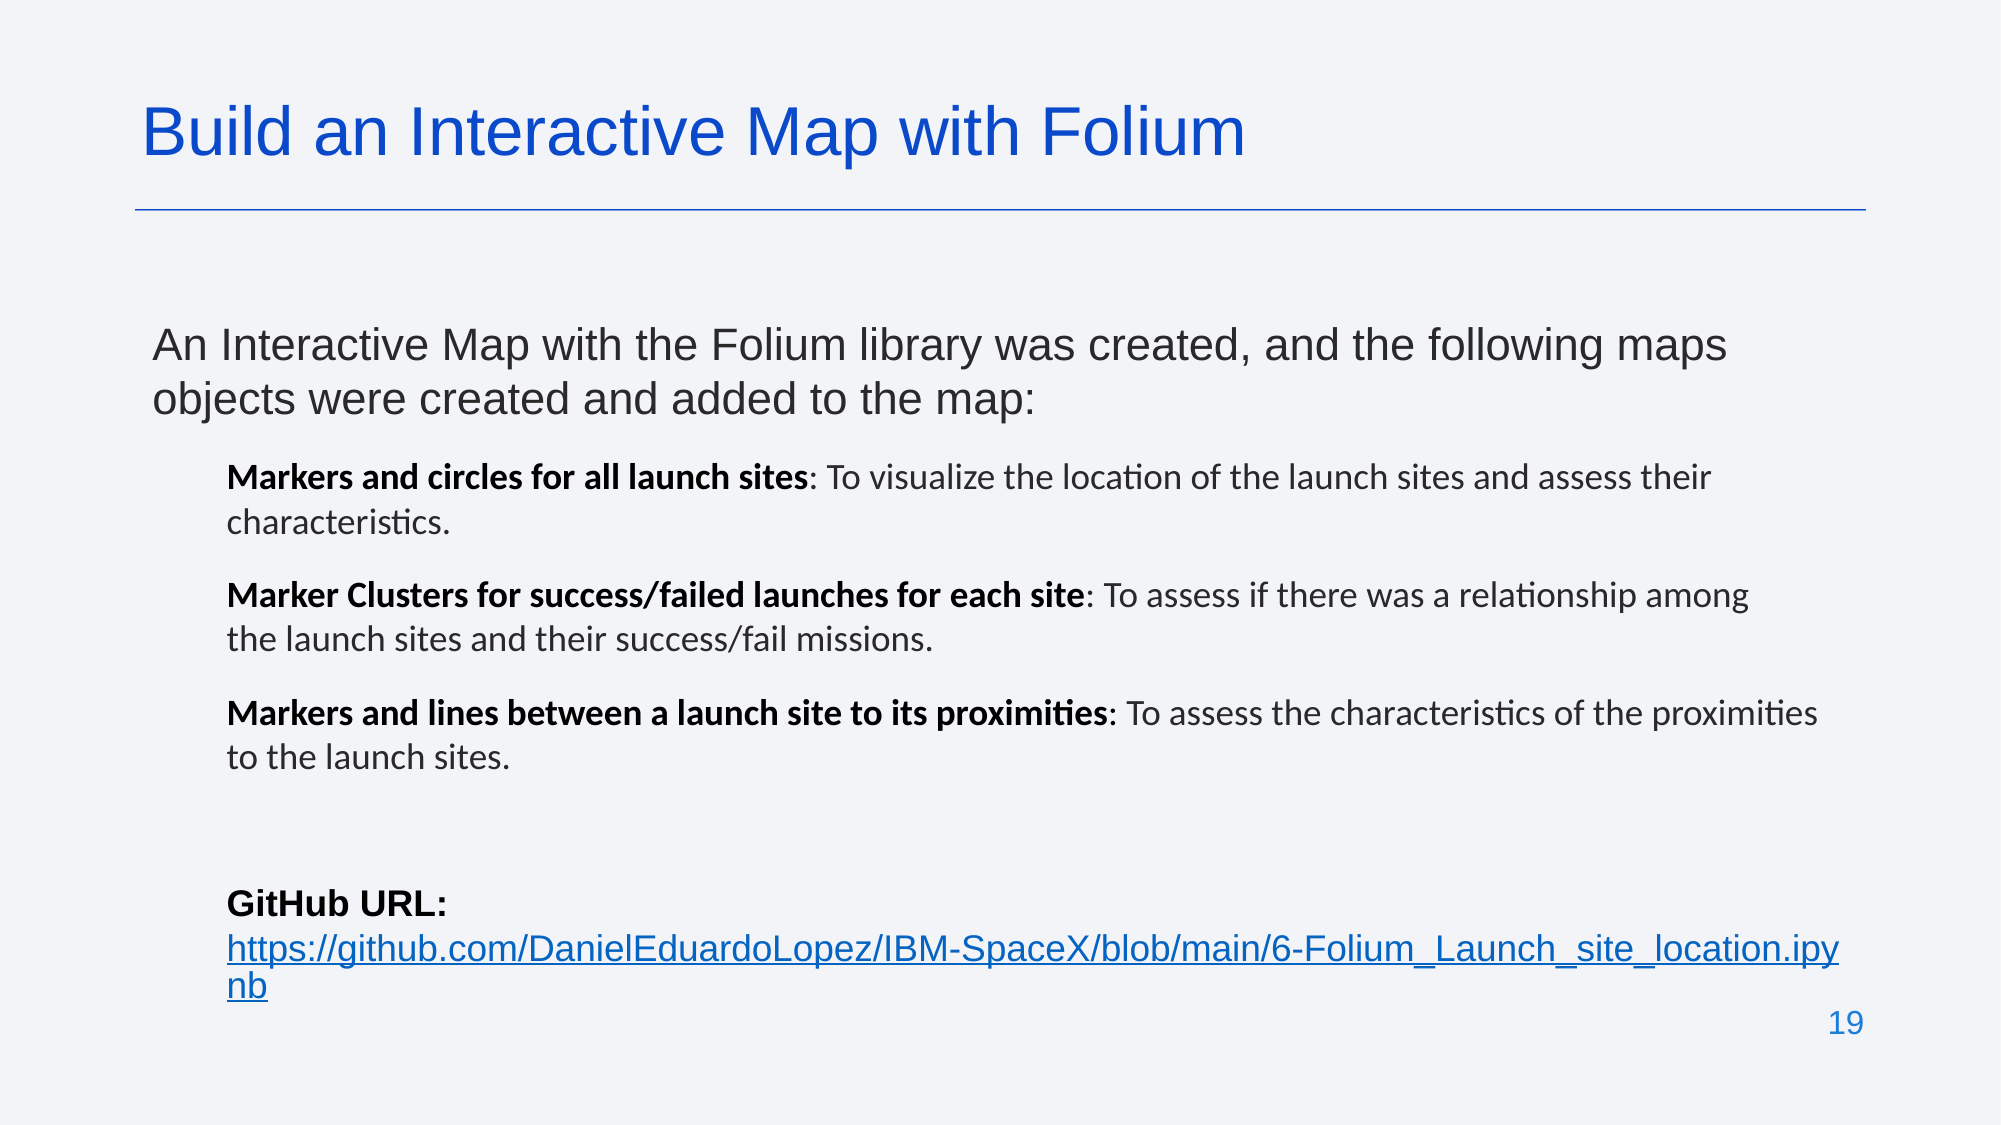

Build an Interactive Map with Folium
An Interactive Map with the Folium library was created, and the following maps objects were created and added to the map:
Markers and circles for all launch sites: To visualize the location of the launch sites and assess their characteristics.
Marker Clusters for success/failed launches for each site: To assess if there was a relationship among the launch sites and their success/fail missions.
Markers and lines between a launch site to its proximities: To assess the characteristics of the proximities to the launch sites.

GitHub URL:  https://github.com/DanielEduardoLopez/IBM-SpaceX/blob/main/6-Folium_Launch_site_location.ipynb

19